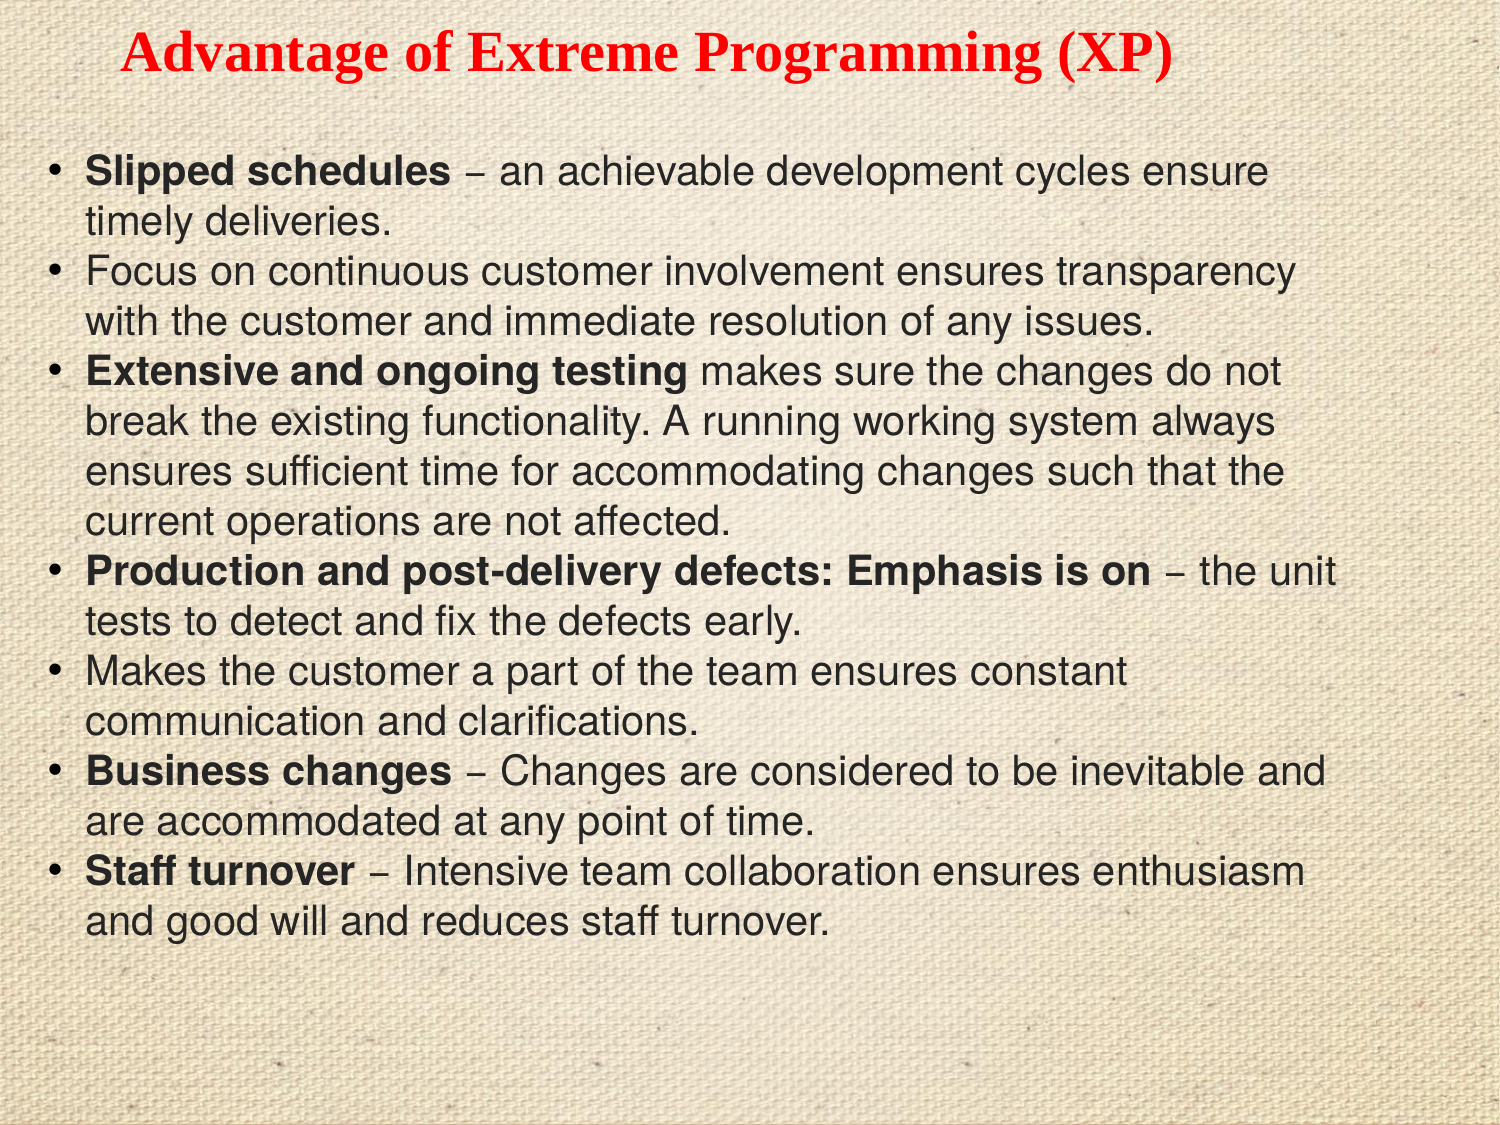

# Advantage of Extreme Programming (XP)

Slipped schedules − an achievable development cycles ensure timely deliveries.
Focus on continuous customer involvement ensures transparency with the customer and immediate resolution of any issues.
Extensive and ongoing testing makes sure the changes do not break the existing functionality. A running working system always ensures sufficient time for accommodating changes such that the current operations are not affected.
Production and post-delivery defects: Emphasis is on − the unit tests to detect and fix the defects early.
Makes the customer a part of the team ensures constant communication and clarifications.
Business changes − Changes are considered to be inevitable and are accommodated at any point of time.
Staff turnover − Intensive team collaboration ensures enthusiasm and good will and reduces staff turnover.